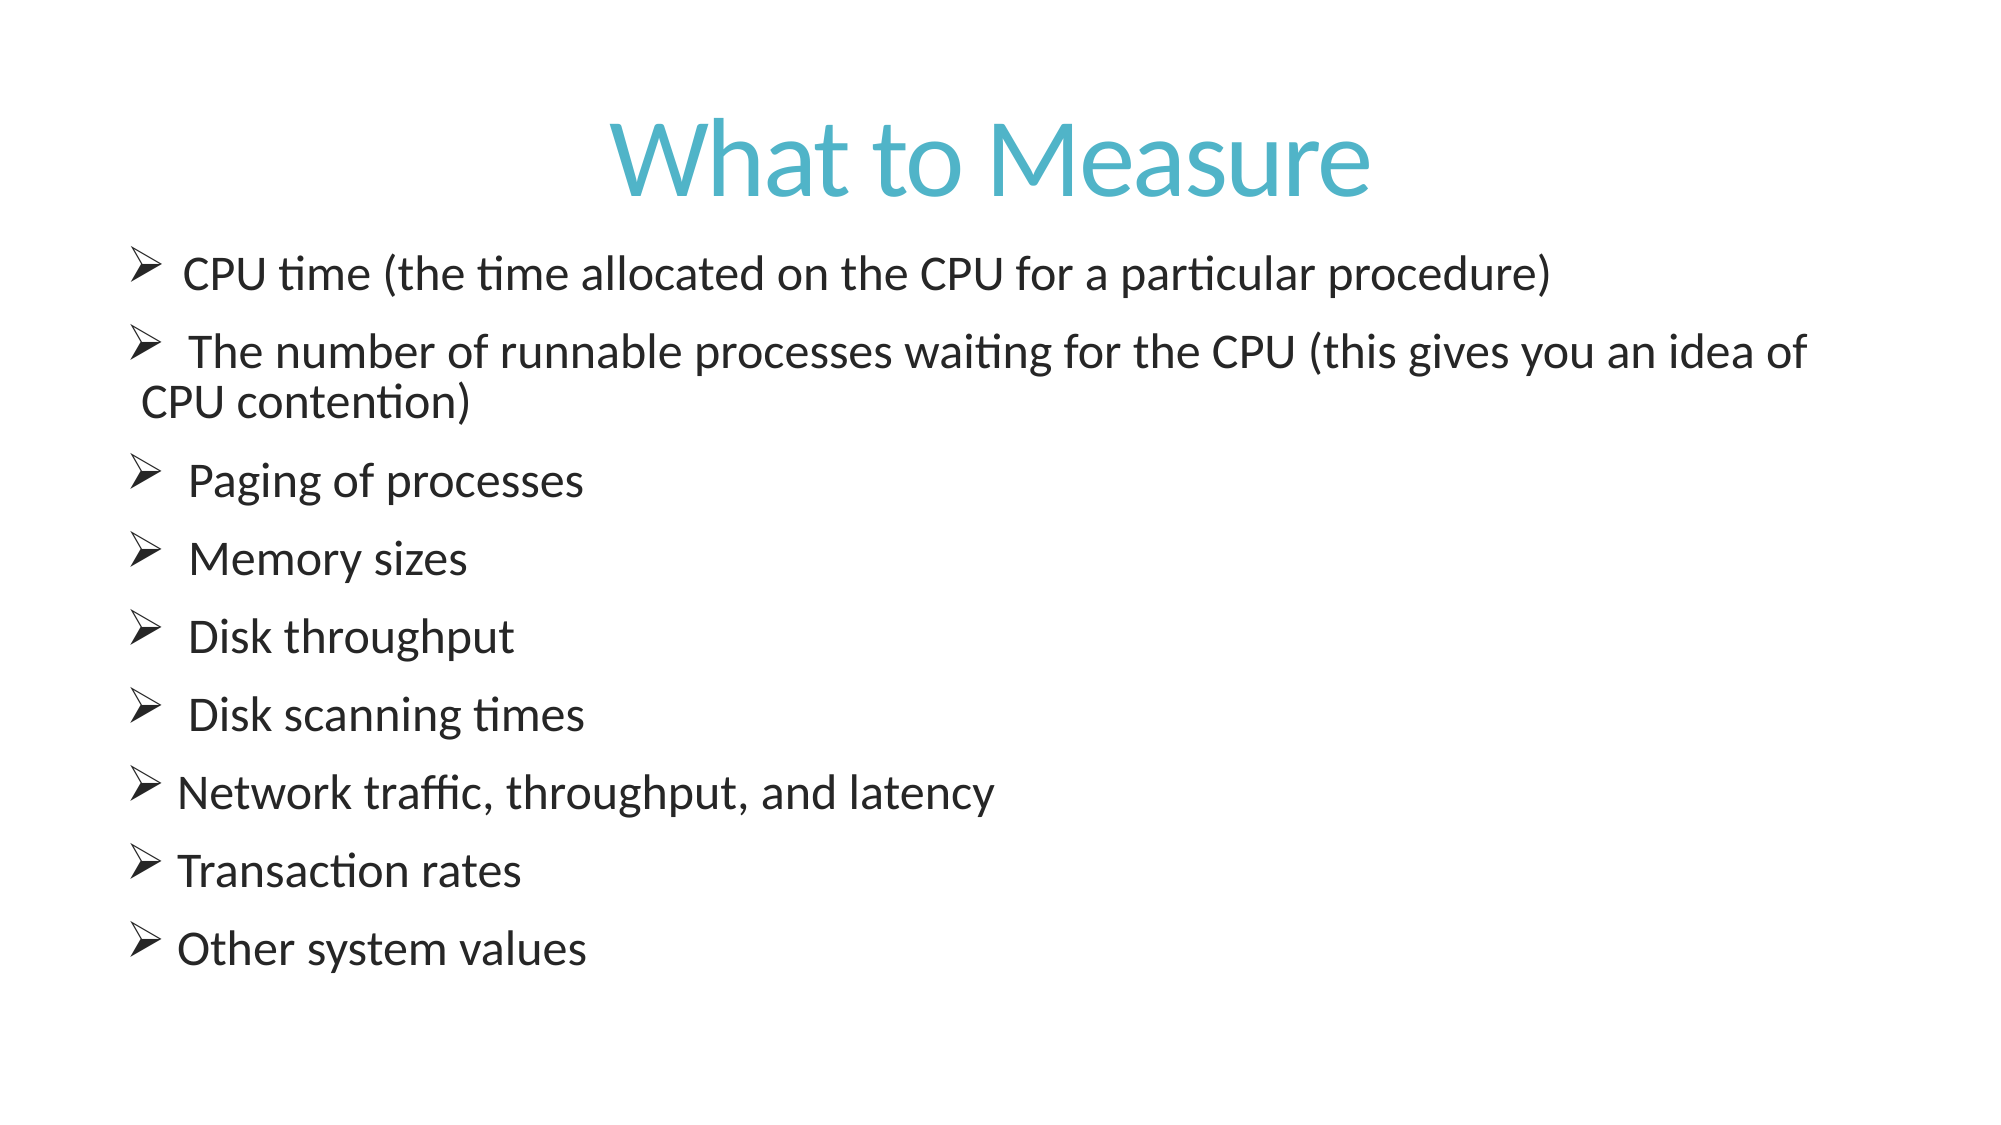

# What to Measure
CPU time (the time allocated on the CPU for a particular procedure)
  The number of runnable processes waiting for the CPU (this gives you an idea of CPU contention)
  Paging of processes
  Memory sizes
  Disk throughput
  Disk scanning times
 Network traffic, throughput, and latency
 Transaction rates
 Other system values